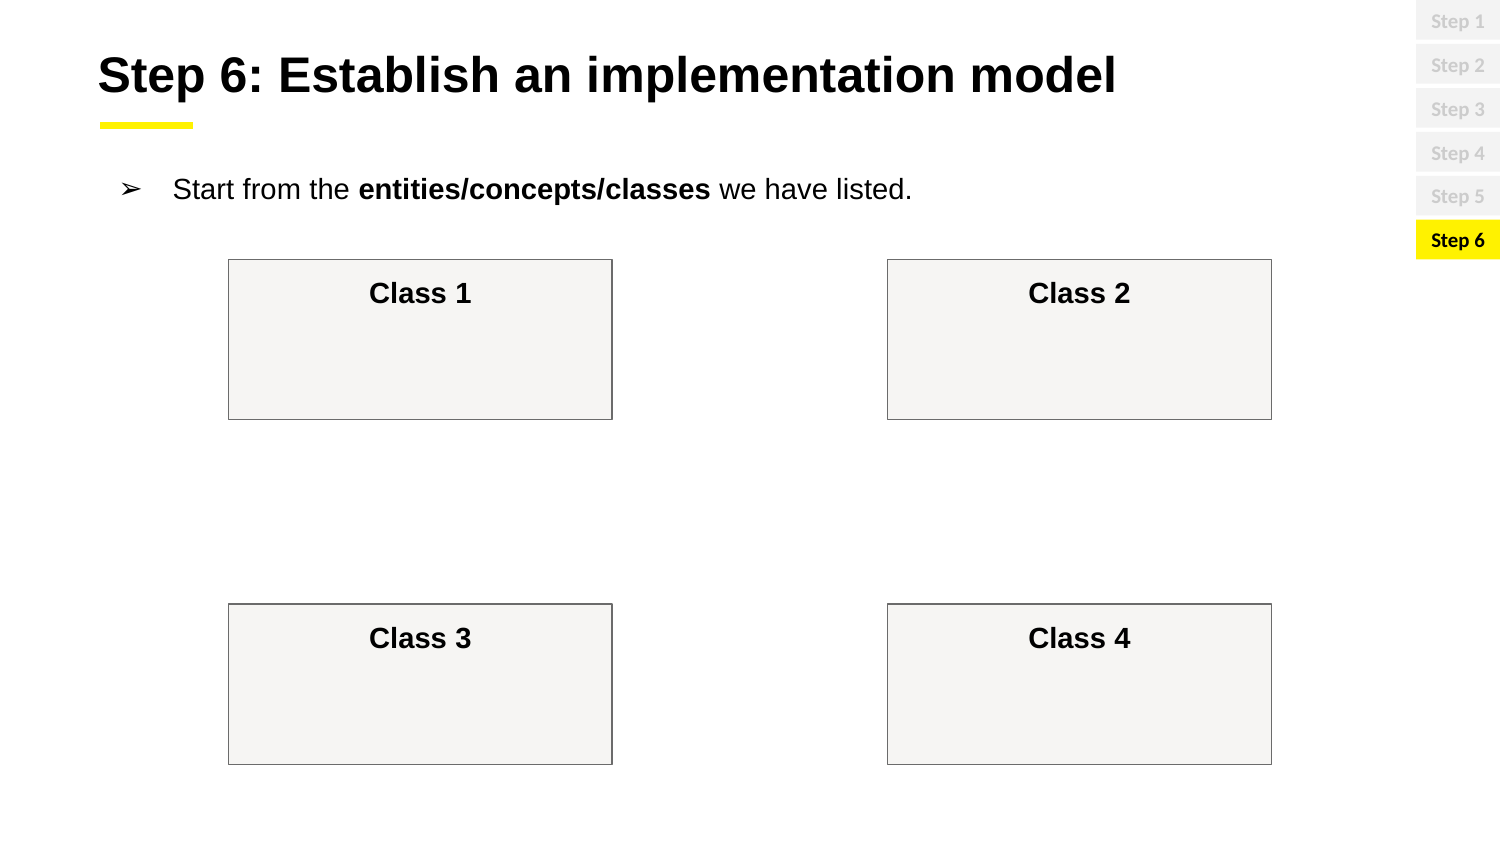

Step 1
Step 6: Establish an implementation model
Step 2
Step 3
Step 4
Start from the entities/concepts/classes we have listed.
Step 5
Step 6
Class 1

Class 2

Class 3

Class 4